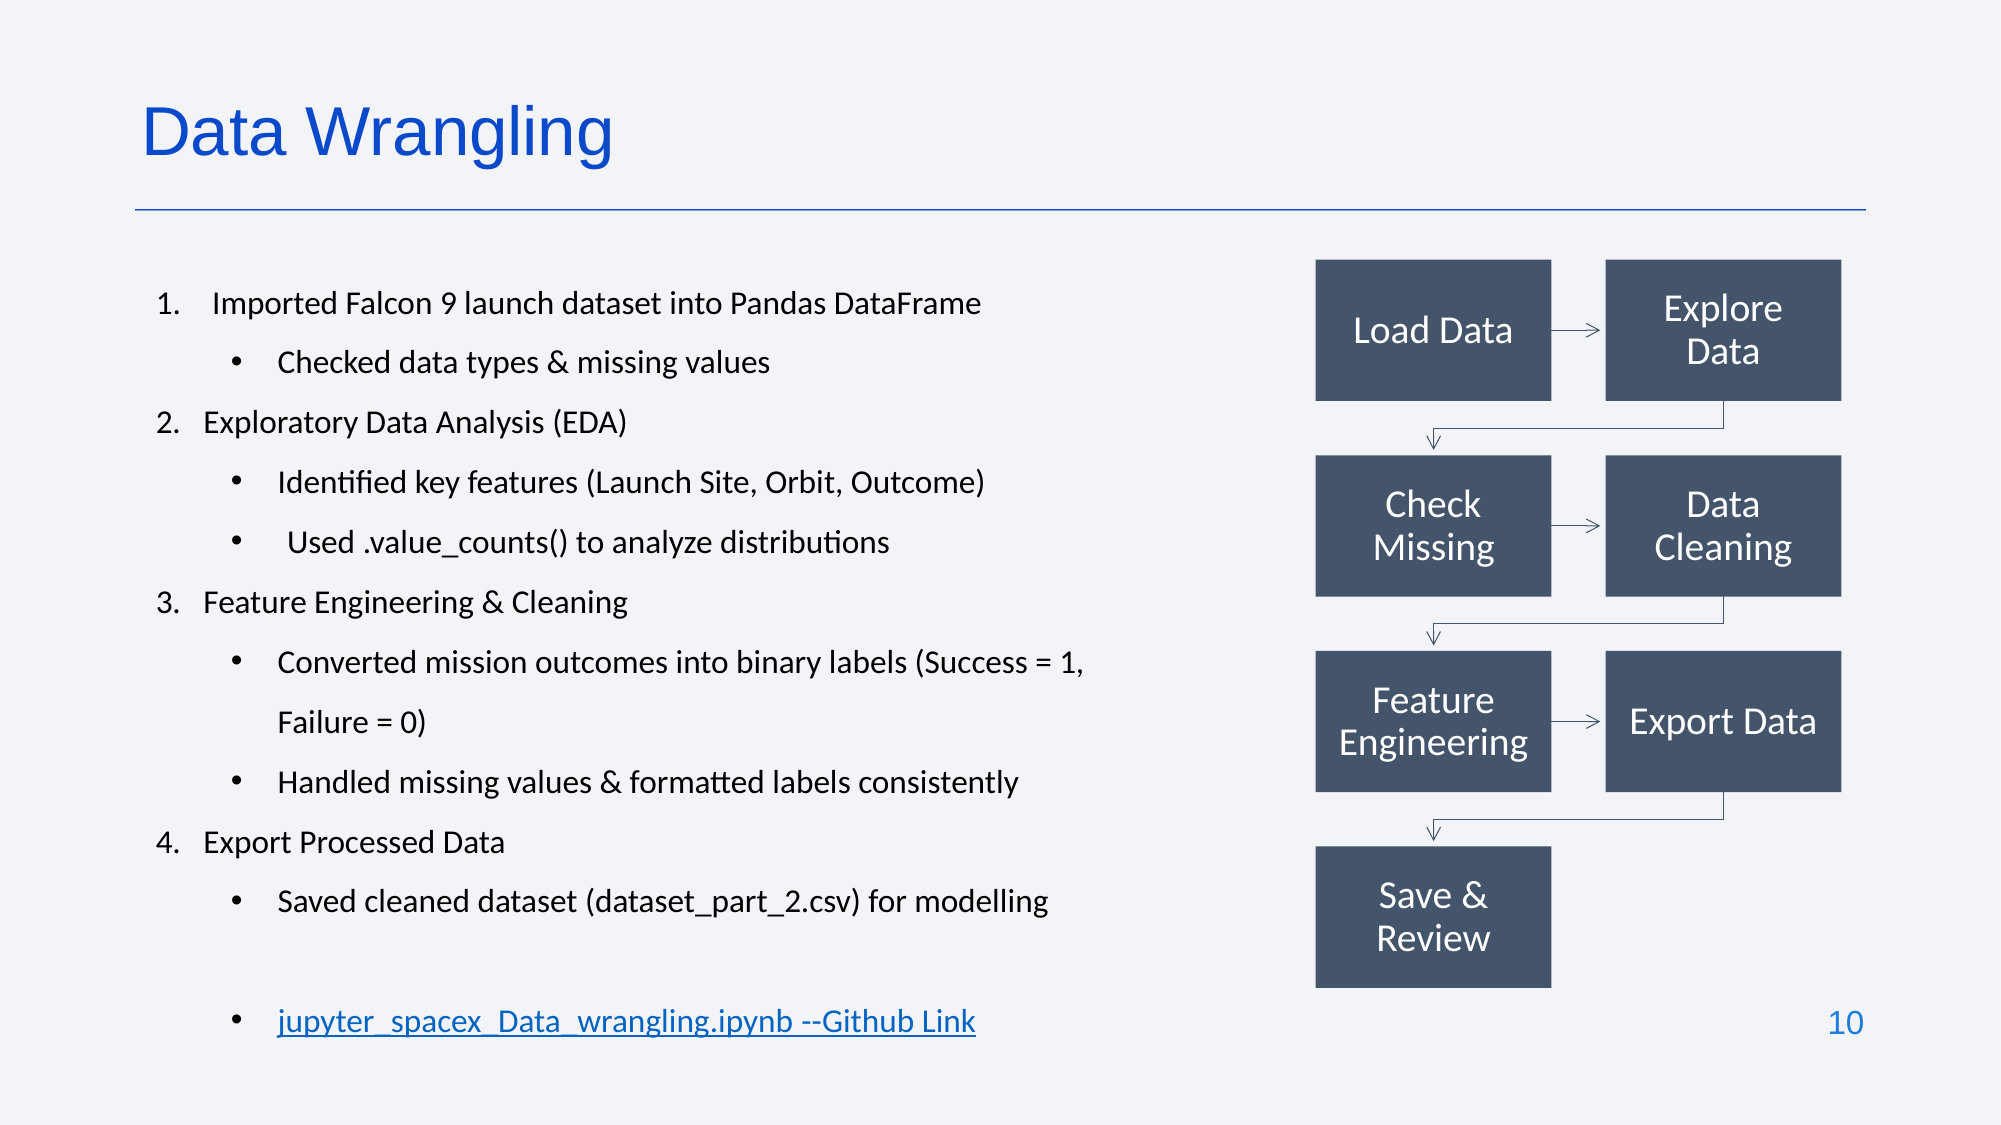

Data Wrangling
Imported Falcon 9 launch dataset into Pandas DataFrame
Checked data types & missing values
2.   Exploratory Data Analysis (EDA)
Identified key features (Launch Site, Orbit, Outcome)
Used .value_counts() to analyze distributions
3.   Feature Engineering & Cleaning
Converted mission outcomes into binary labels (Success = 1, Failure = 0)
Handled missing values & formatted labels consistently
4.   Export Processed Data
Saved cleaned dataset (dataset_part_2.csv) for modelling

jupyter_spacex_Data_wrangling.ipynb --Github Link

Load Data

Explore Data

Check Missing

Data Cleaning

Feature Engineering

Export Data
Save & Review
10